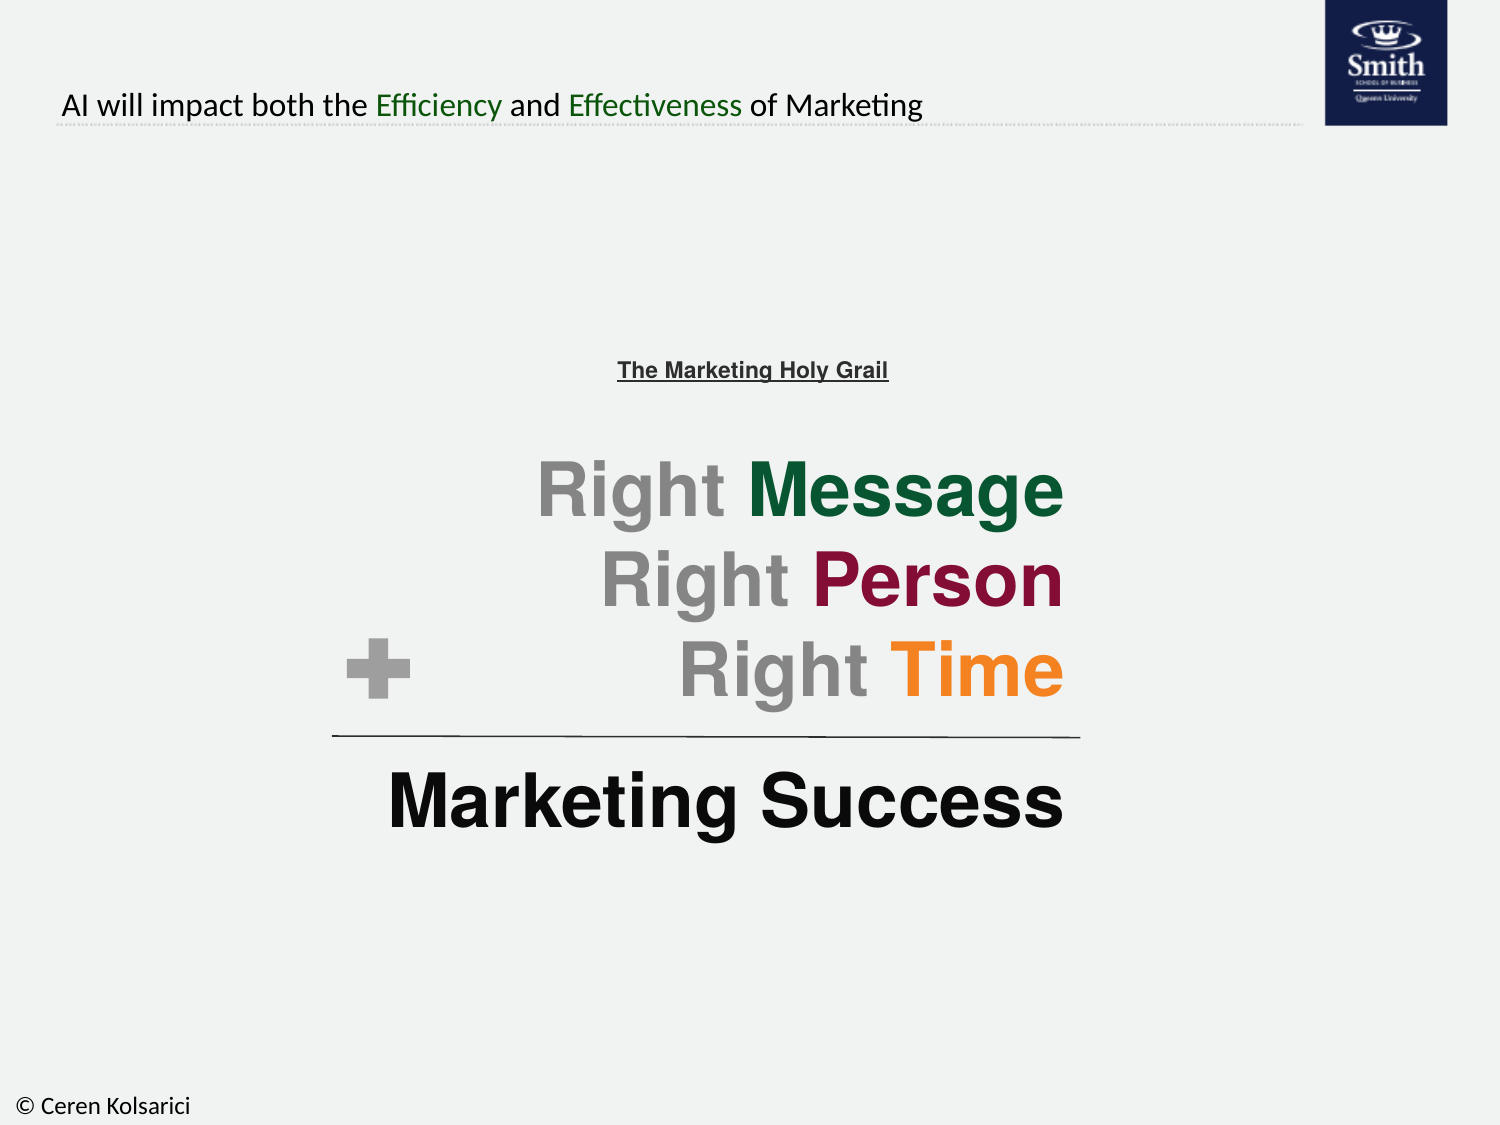

#
AI will impact both the Efficiency and Effectiveness of Marketing
The Marketing Holy Grail
Right Message
Right Person
Right Time

Marketing Success
© Ceren Kolsarici